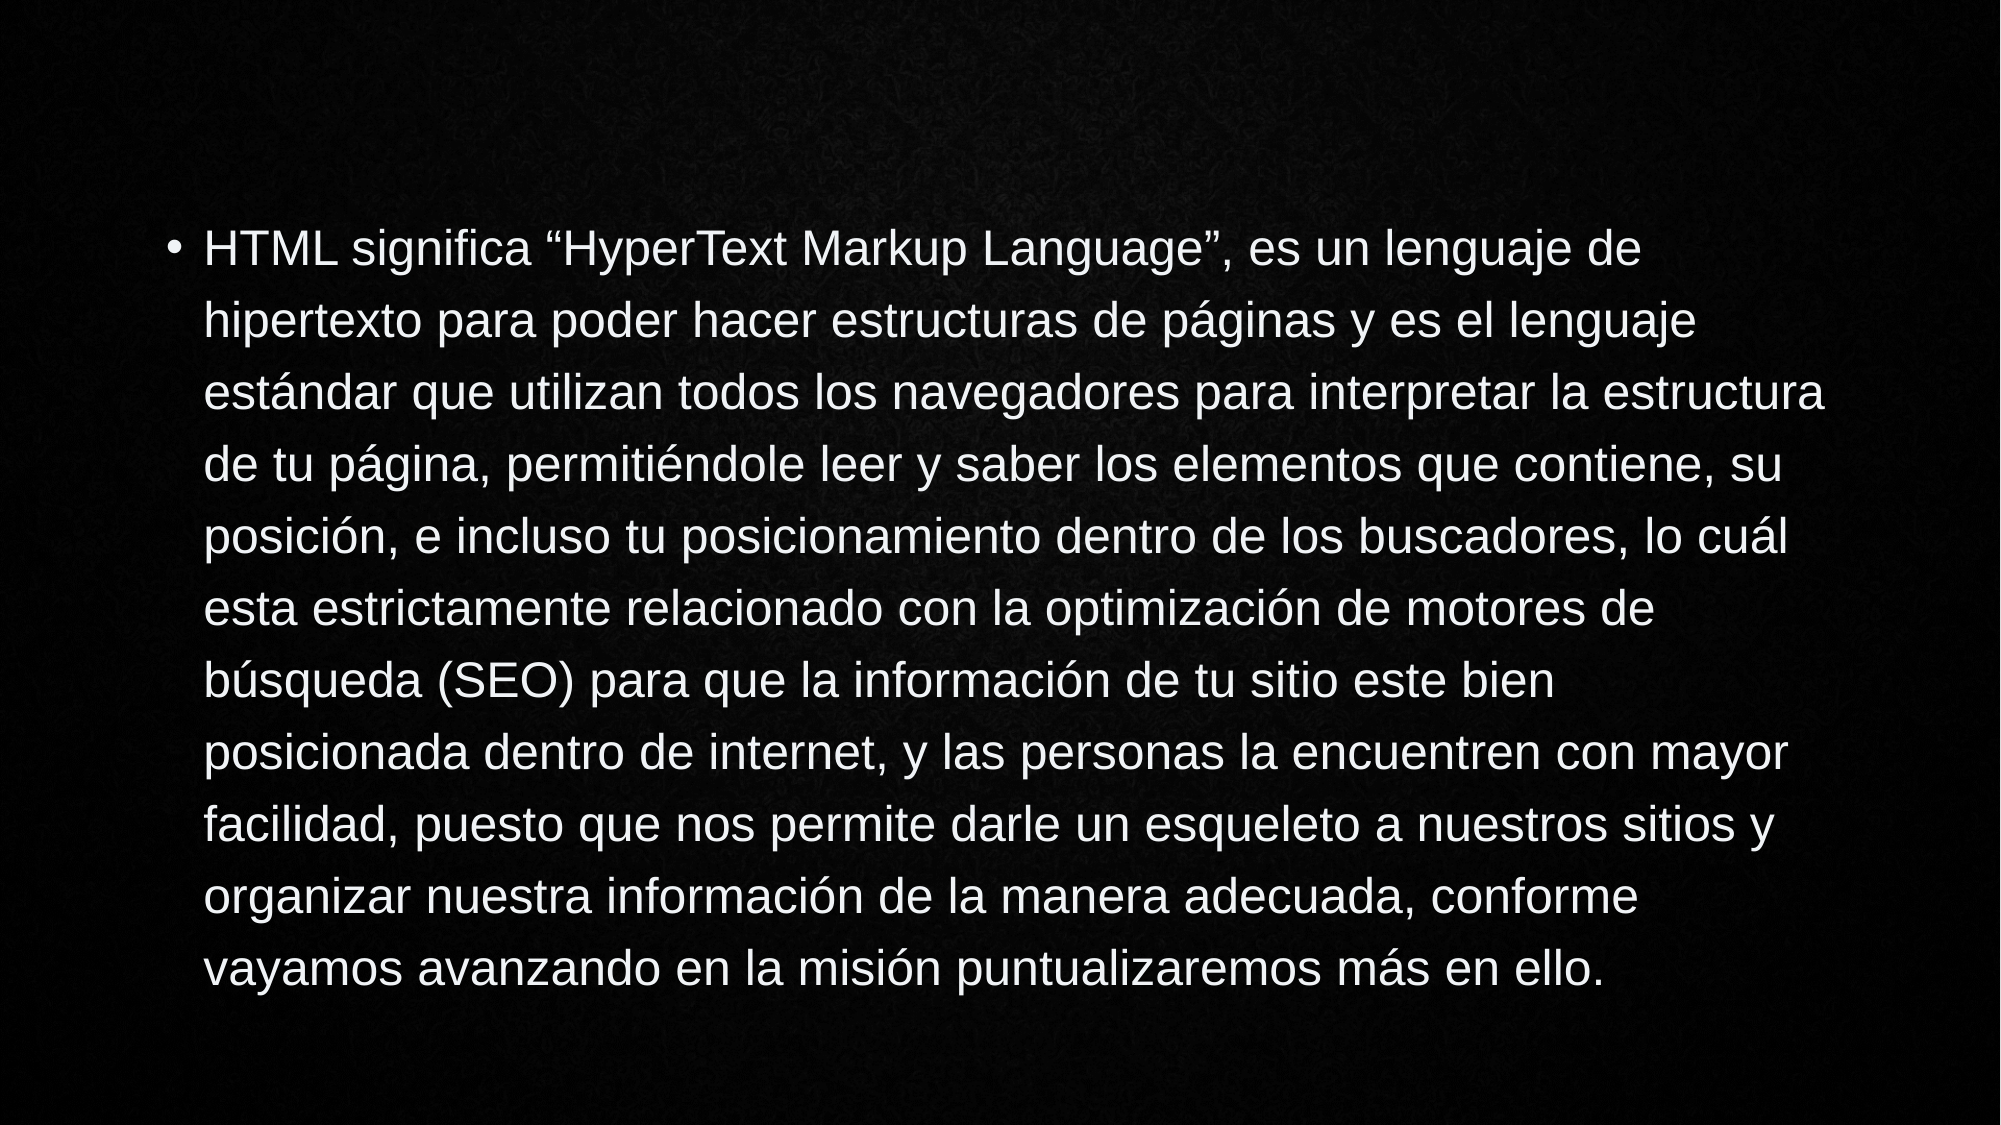

HTML significa “HyperText Markup Language”, es un lenguaje de hipertexto para poder hacer estructuras de páginas y es el lenguaje estándar que utilizan todos los navegadores para interpretar la estructura de tu página, permitiéndole leer y saber los elementos que contiene, su posición, e incluso tu posicionamiento dentro de los buscadores, lo cuál esta estrictamente relacionado con la optimización de motores de búsqueda (SEO) para que la información de tu sitio este bien posicionada dentro de internet, y las personas la encuentren con mayor facilidad, puesto que nos permite darle un esqueleto a nuestros sitios y organizar nuestra información de la manera adecuada, conforme vayamos avanzando en la misión puntualizaremos más en ello.